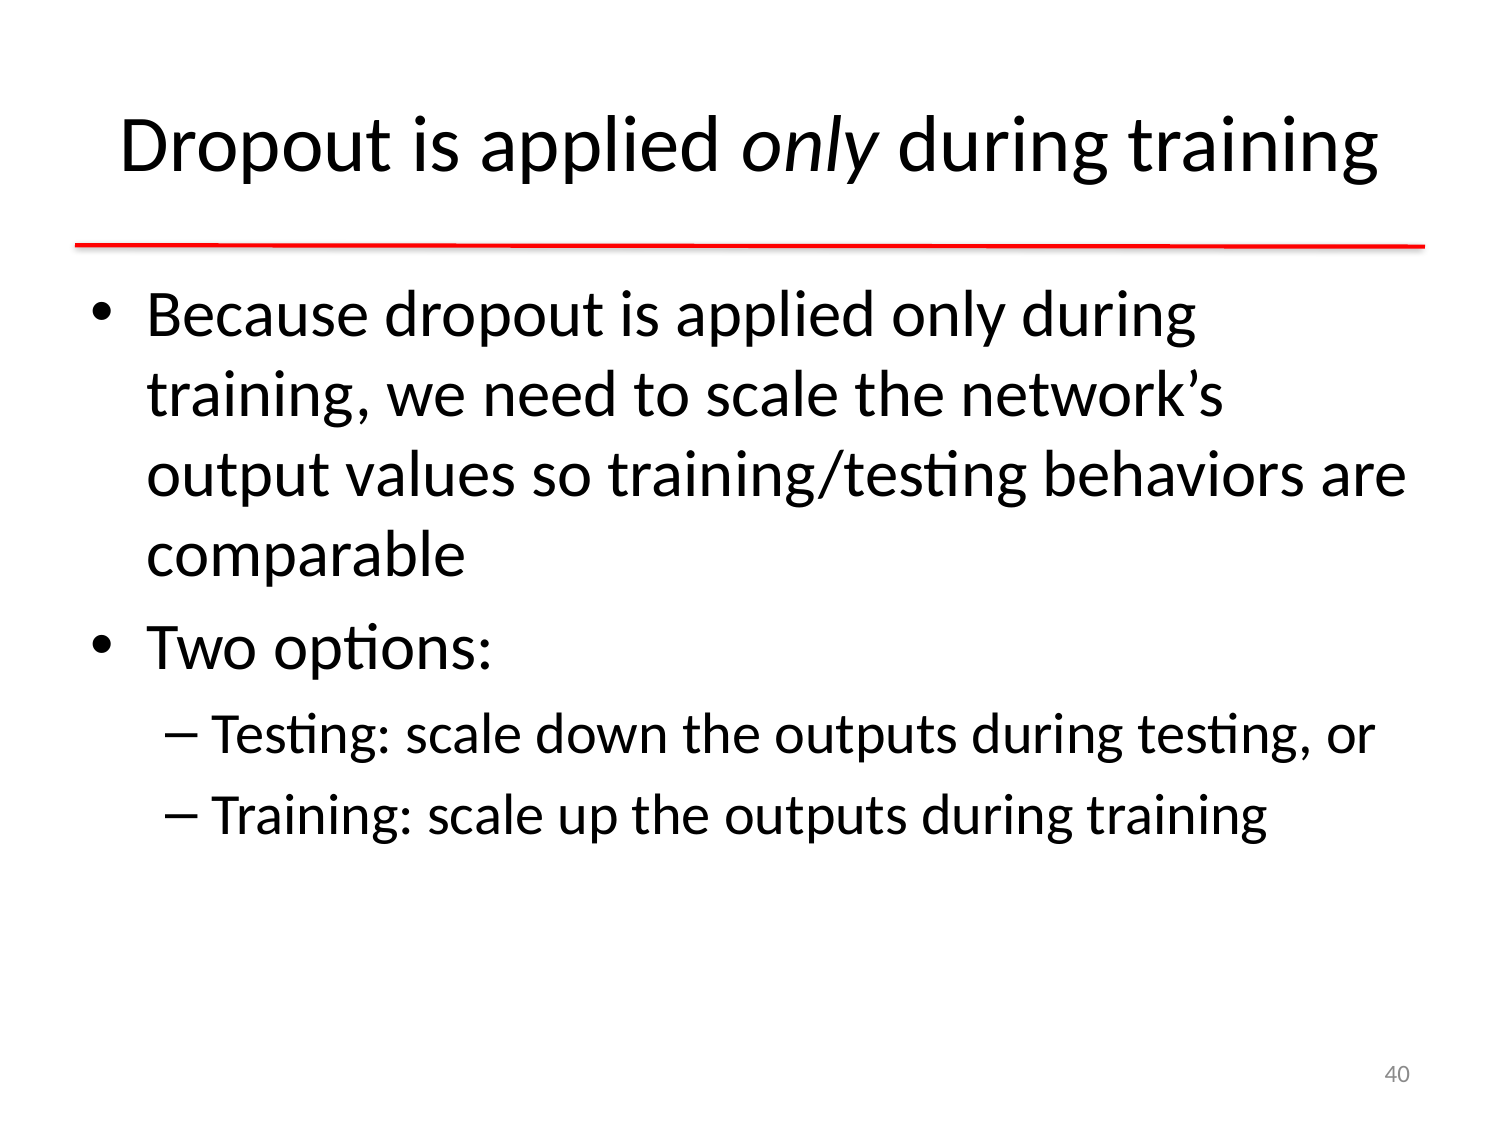

# Dropout is applied only during training
Because dropout is applied only during training, we need to scale the network’s output values so training/testing behaviors are comparable
Two options:
Testing: scale down the outputs during testing, or
Training: scale up the outputs during training
40